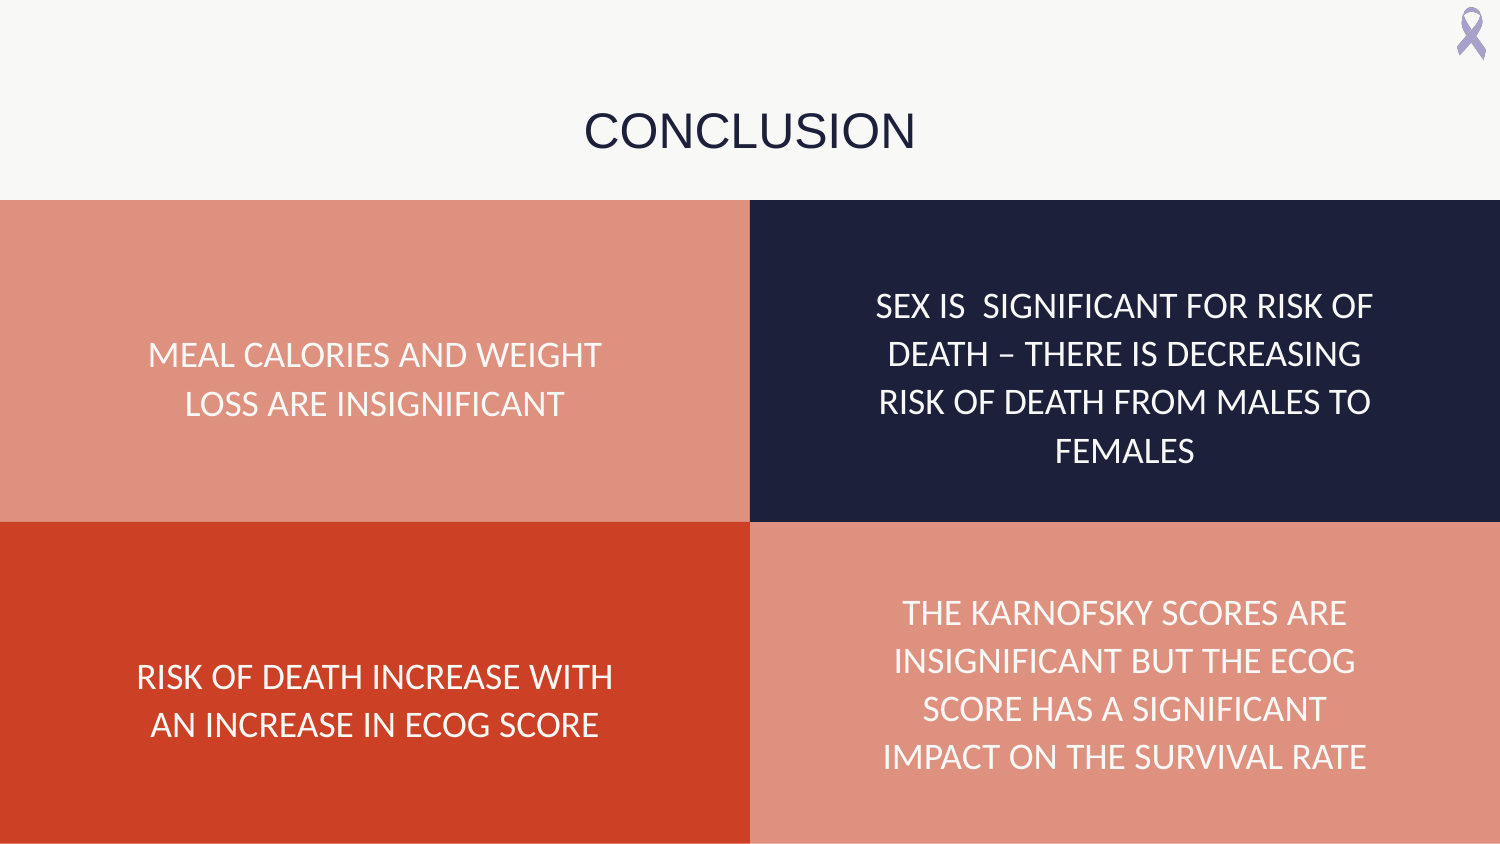

# CONCLUSION
MEAL CALORIES AND WEIGHT LOSS ARE INSIGNIFICANT
SEX IS  SIGNIFICANT FOR RISK OF DEATH – THERE IS DECREASING RISK OF DEATH FROM MALES TO FEMALES
THE KARNOFSKY SCORES ARE INSIGNIFICANT BUT THE ECOG SCORE HAS A SIGNIFICANT IMPACT ON THE SURVIVAL RATE
RISK OF DEATH INCREASE WITH AN INCREASE IN ECOG SCORE